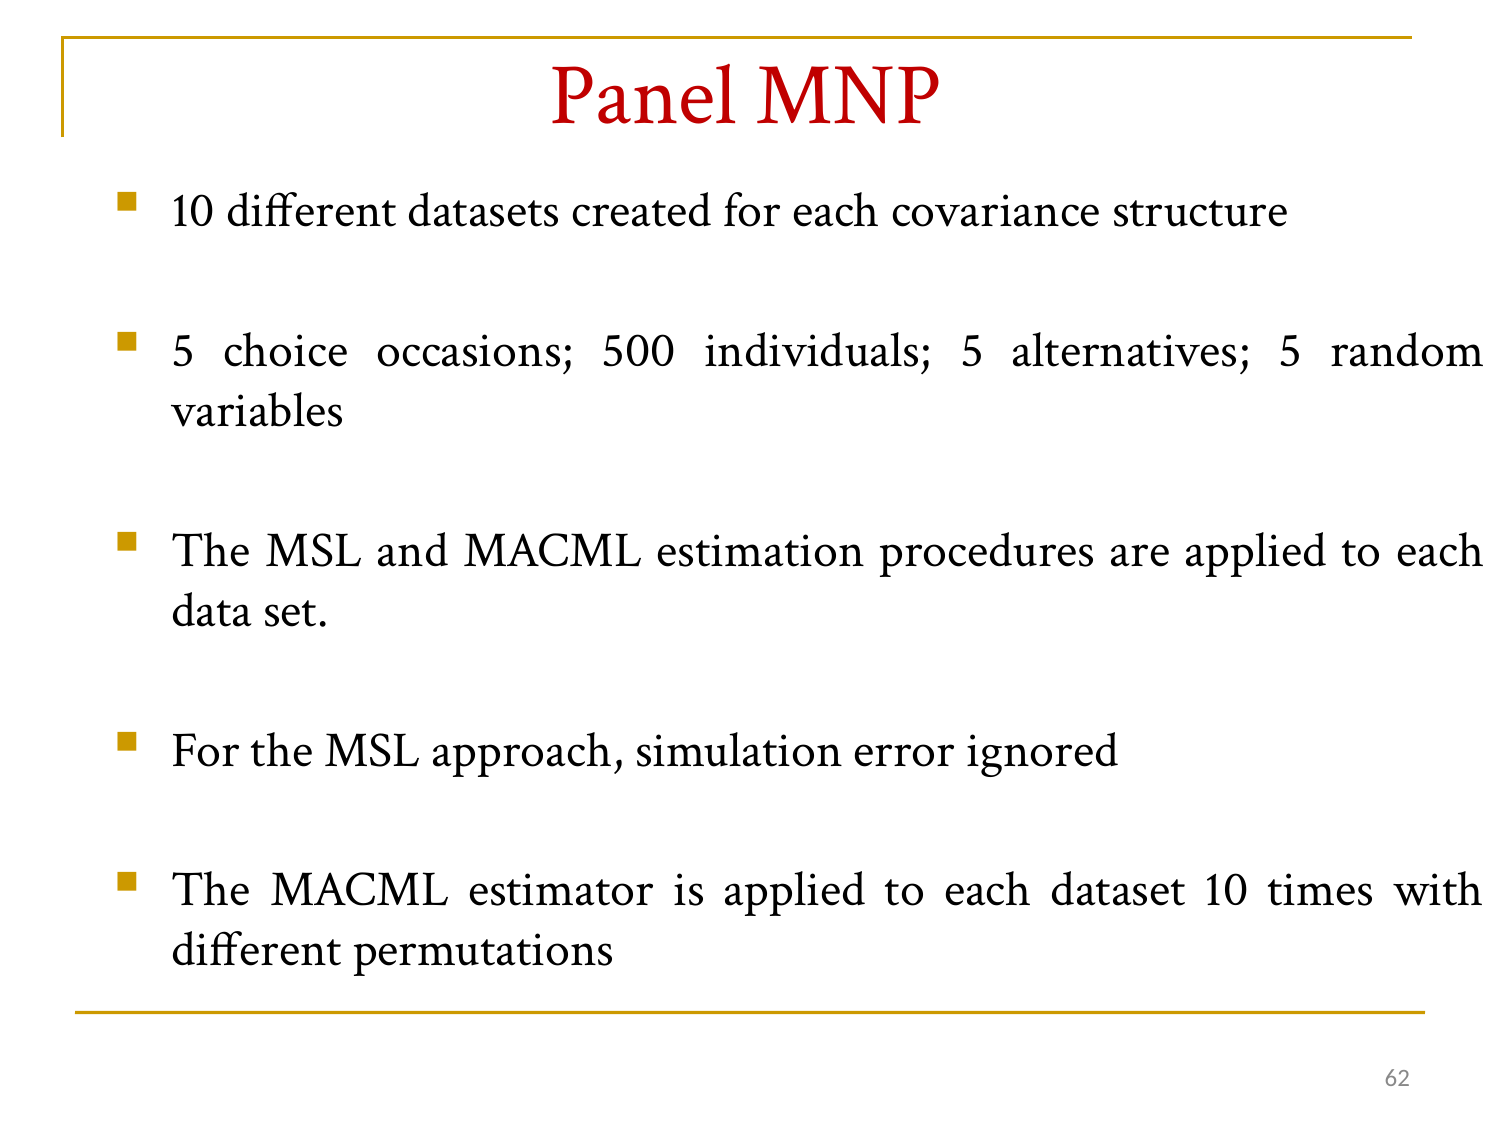

# Panel MNP
10 different datasets created for each covariance structure

5 choice occasions; 500 individuals; 5 alternatives; 5 random variables

The MSL and MACML estimation procedures are applied to each data set.

For the MSL approach, simulation error ignored

The MACML estimator is applied to each dataset 10 times with different permutations

62